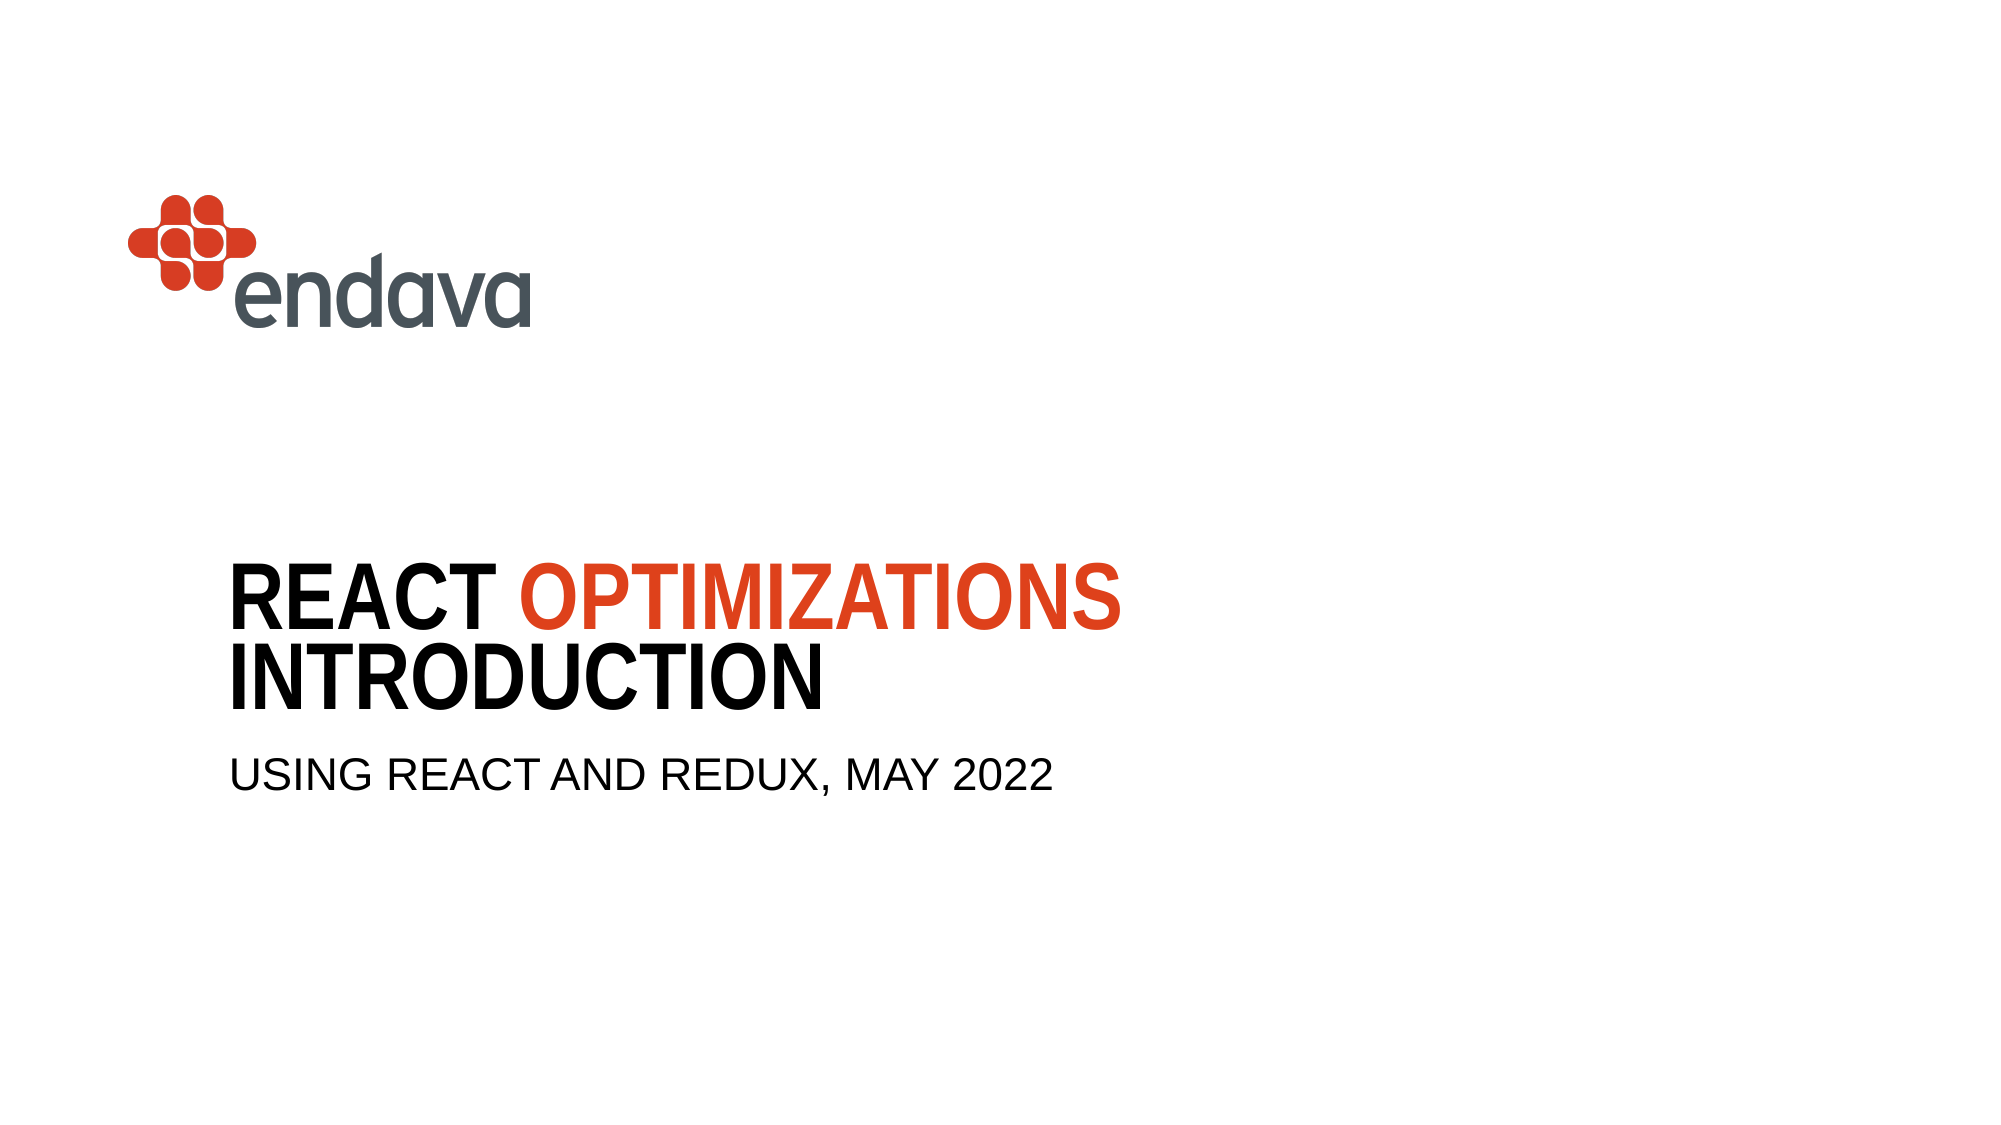

# react optimizations introduction
Using react and Redux, may 2022